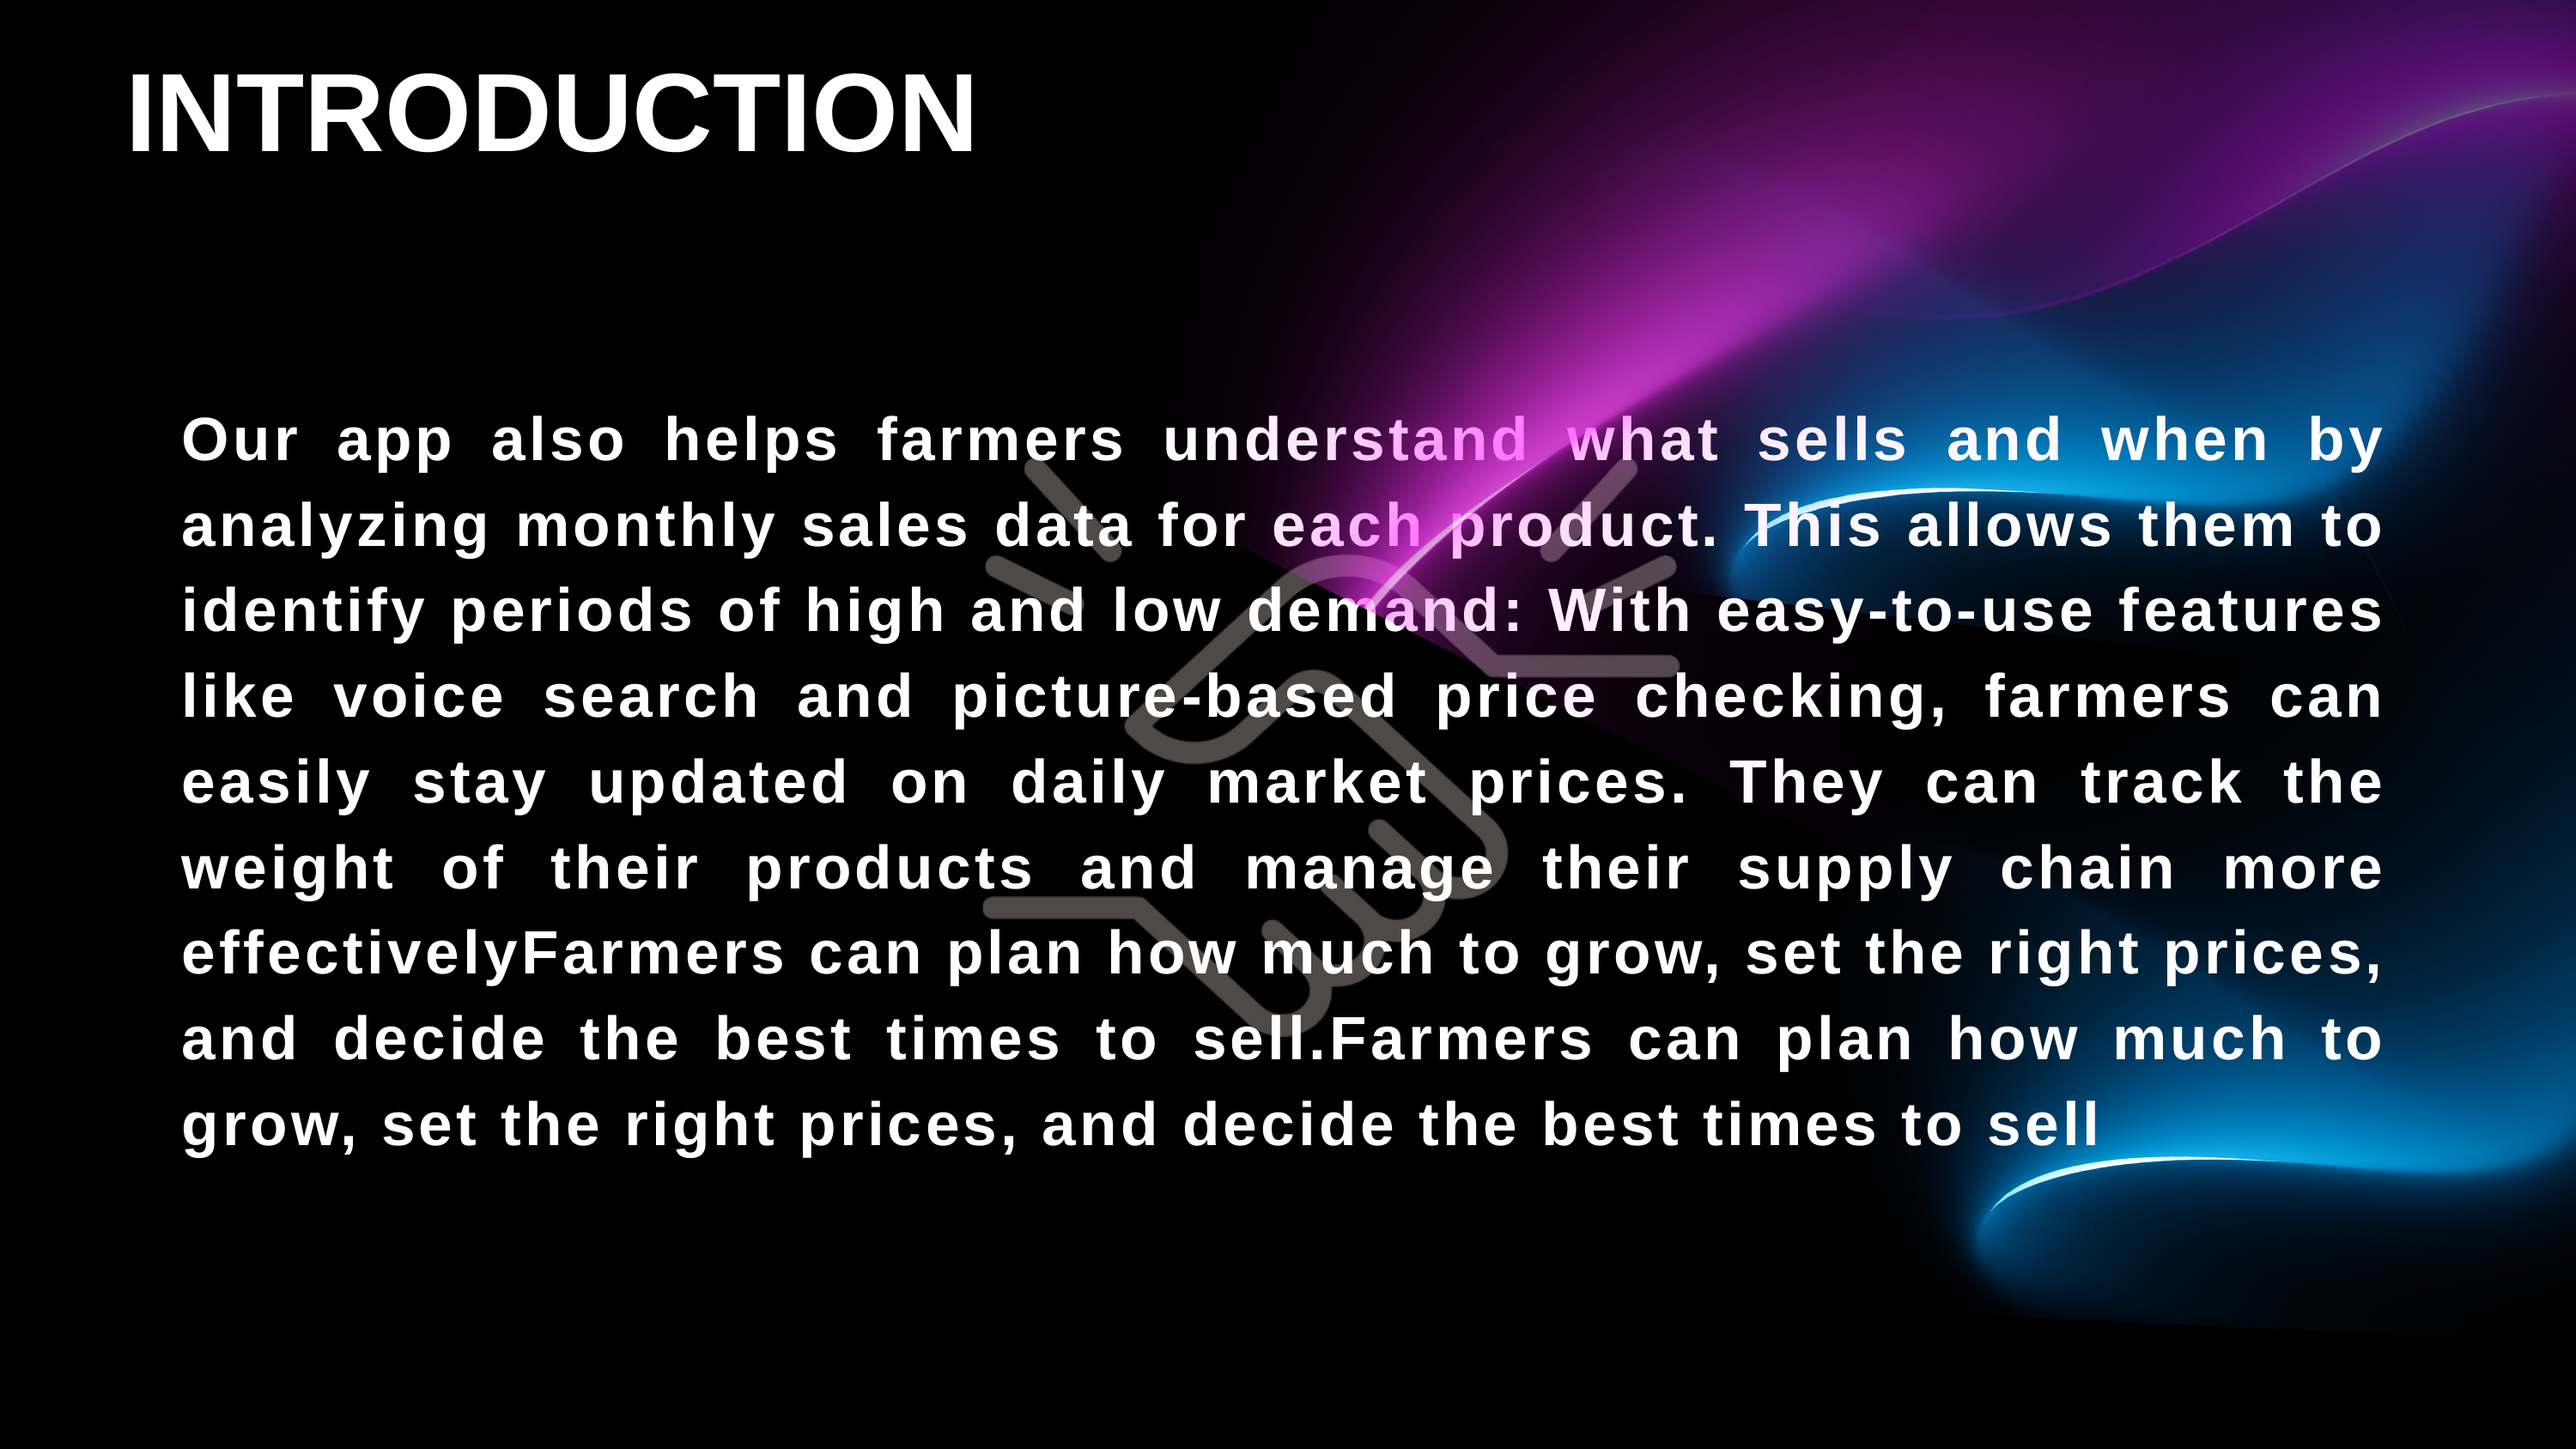

INTRODUCTION

Our app also helps farmers understand what sells and when by analyzing monthly sales data for each product. This allows them to identify periods of high and low demand: With easy-to-use features like voice search and picture-based price checking, farmers can easily stay updated on daily market prices. They can track the weight of their products and manage their supply chain more effectivelyFarmers can plan how much to grow, set the right prices, and decide the best times to sell.Farmers can plan how much to grow, set the right prices, and decide the best times to sell